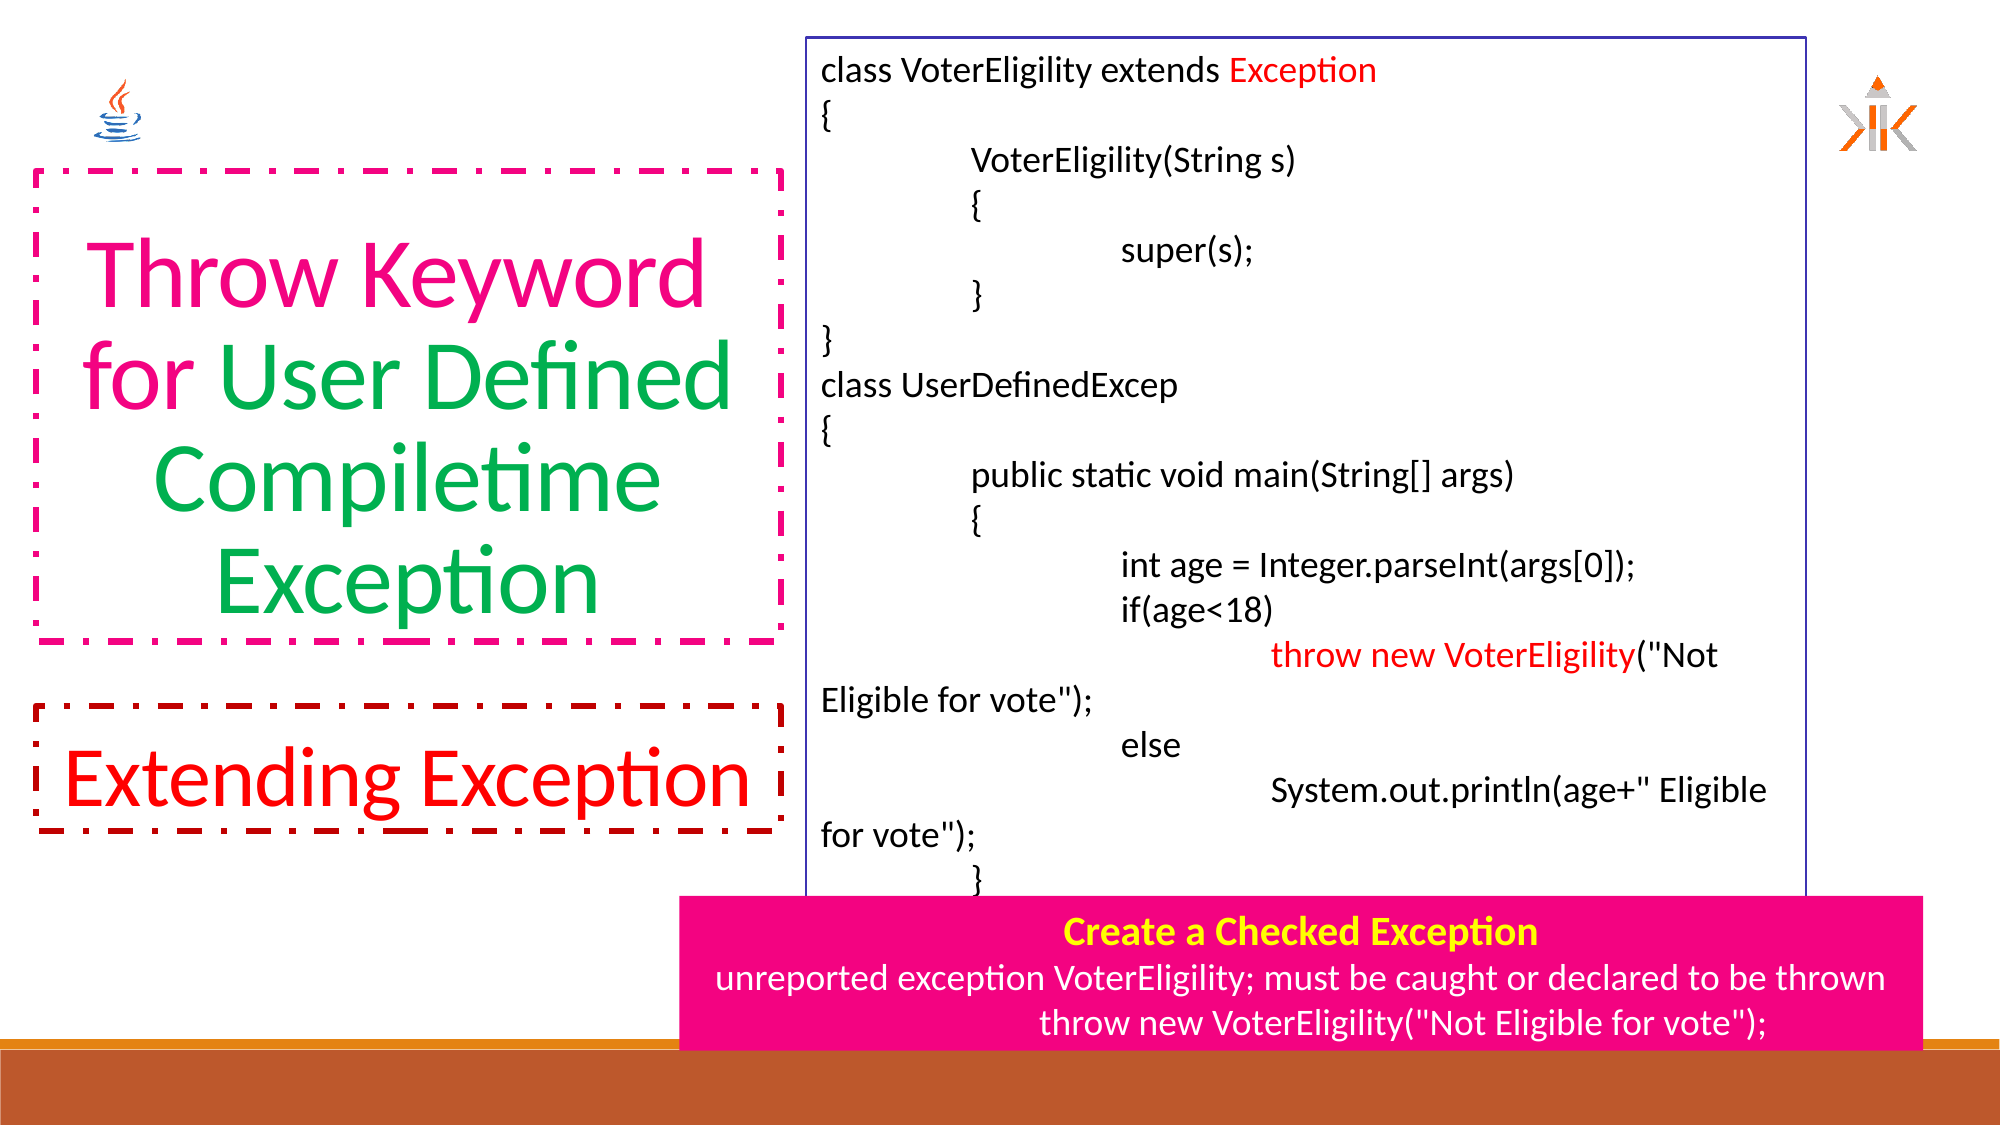

class VoterEligility extends Exception
{
	VoterEligility(String s)
	{
		super(s);
	}
}
class UserDefinedExcep
{
	public static void main(String[] args)
	{
		int age = Integer.parseInt(args[0]);
		if(age<18)
			throw new VoterEligility("Not Eligible for vote");
		else
			System.out.println(age+" Eligible for vote");
	}
}
Throw Keyword
for User Defined Compiletime Exception
Extending Exception
Create a Checked Exception
unreported exception VoterEligility; must be caught or declared to be thrown
                        throw new VoterEligility("Not Eligible for vote");